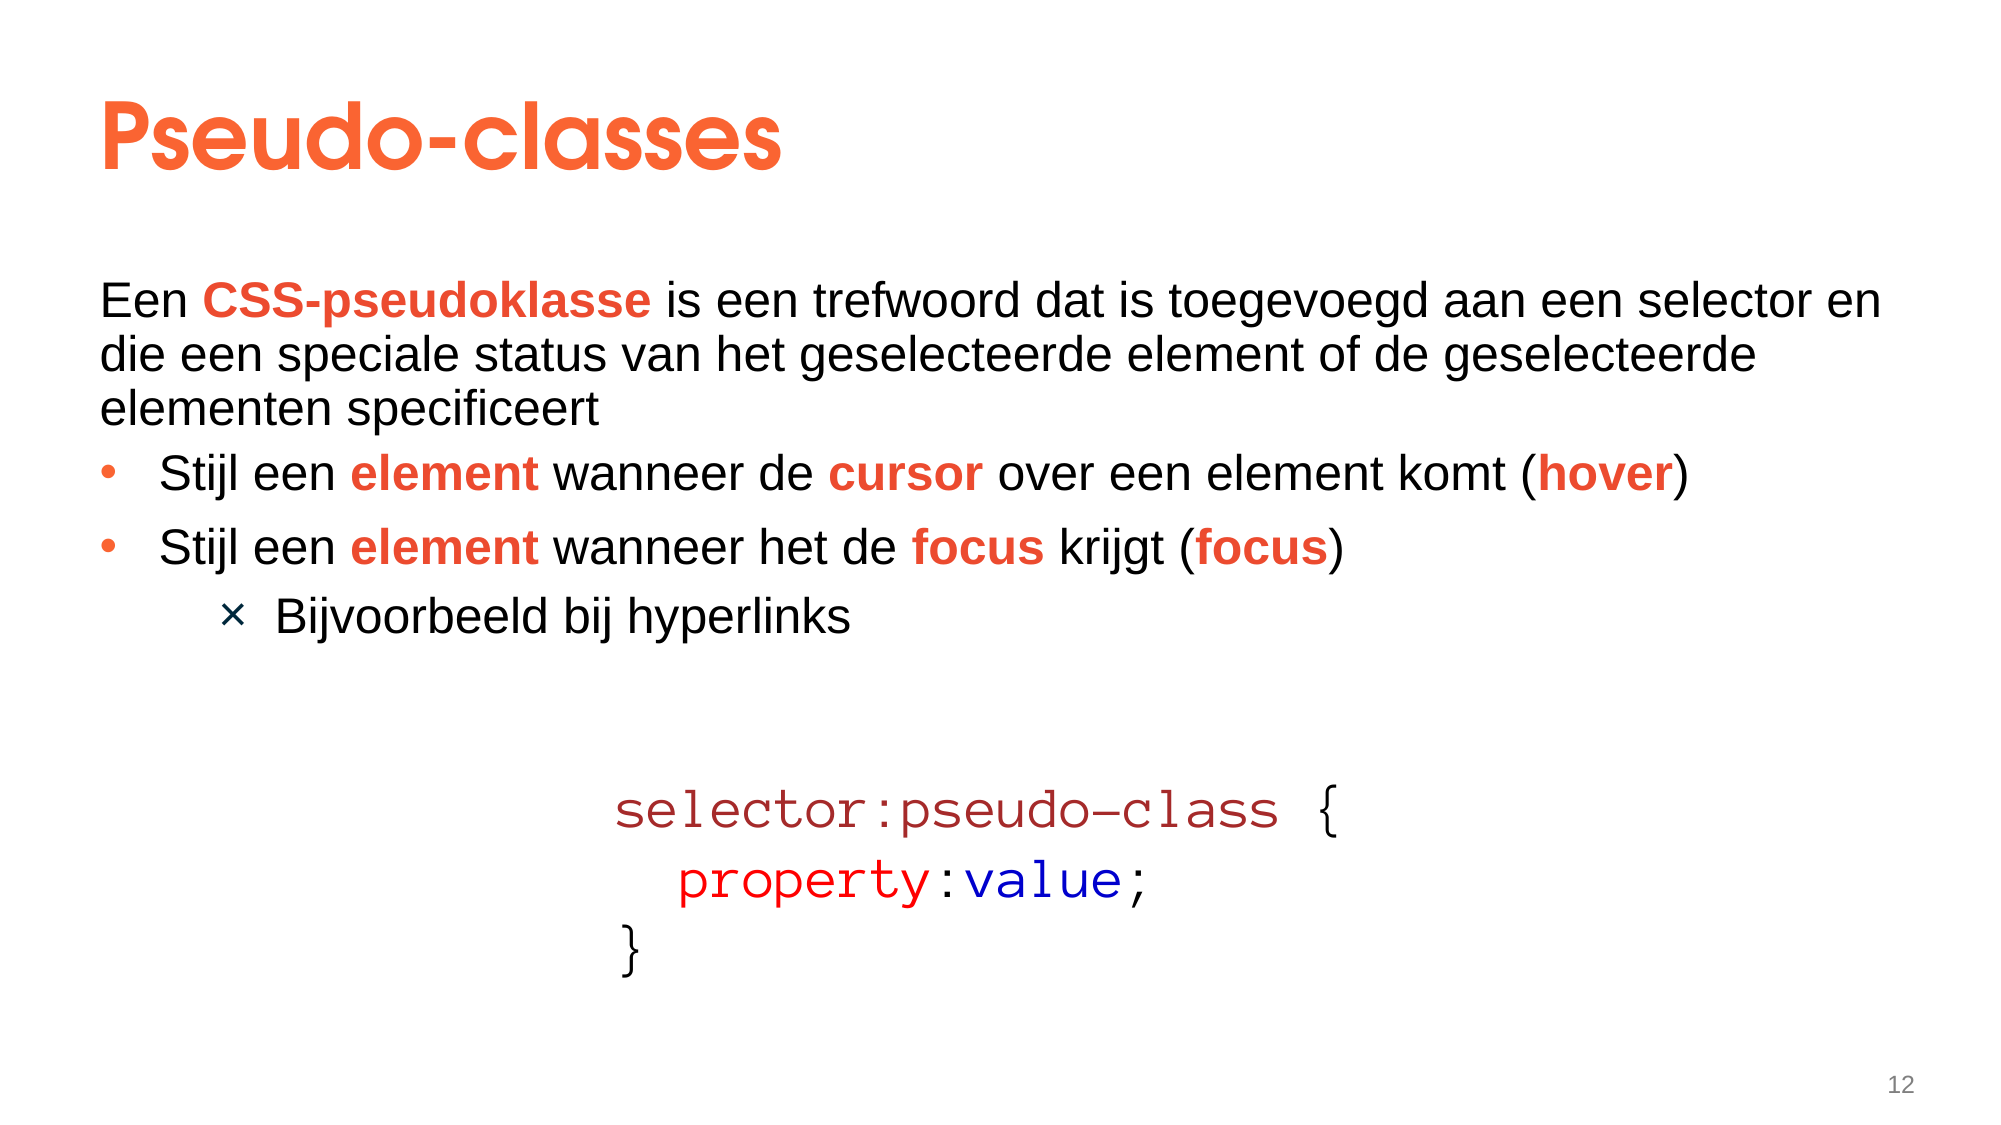

# Pseudo-classes
Een CSS-pseudoklasse is een trefwoord dat is toegevoegd aan een selector en die een speciale status van het geselecteerde element of de geselecteerde elementen specificeert
Stijl een element wanneer de cursor over een element komt (hover)
Stijl een element wanneer het de focus krijgt (focus)
Bijvoorbeeld bij hyperlinks

selector:pseudo-class {
  property:value;
}

12